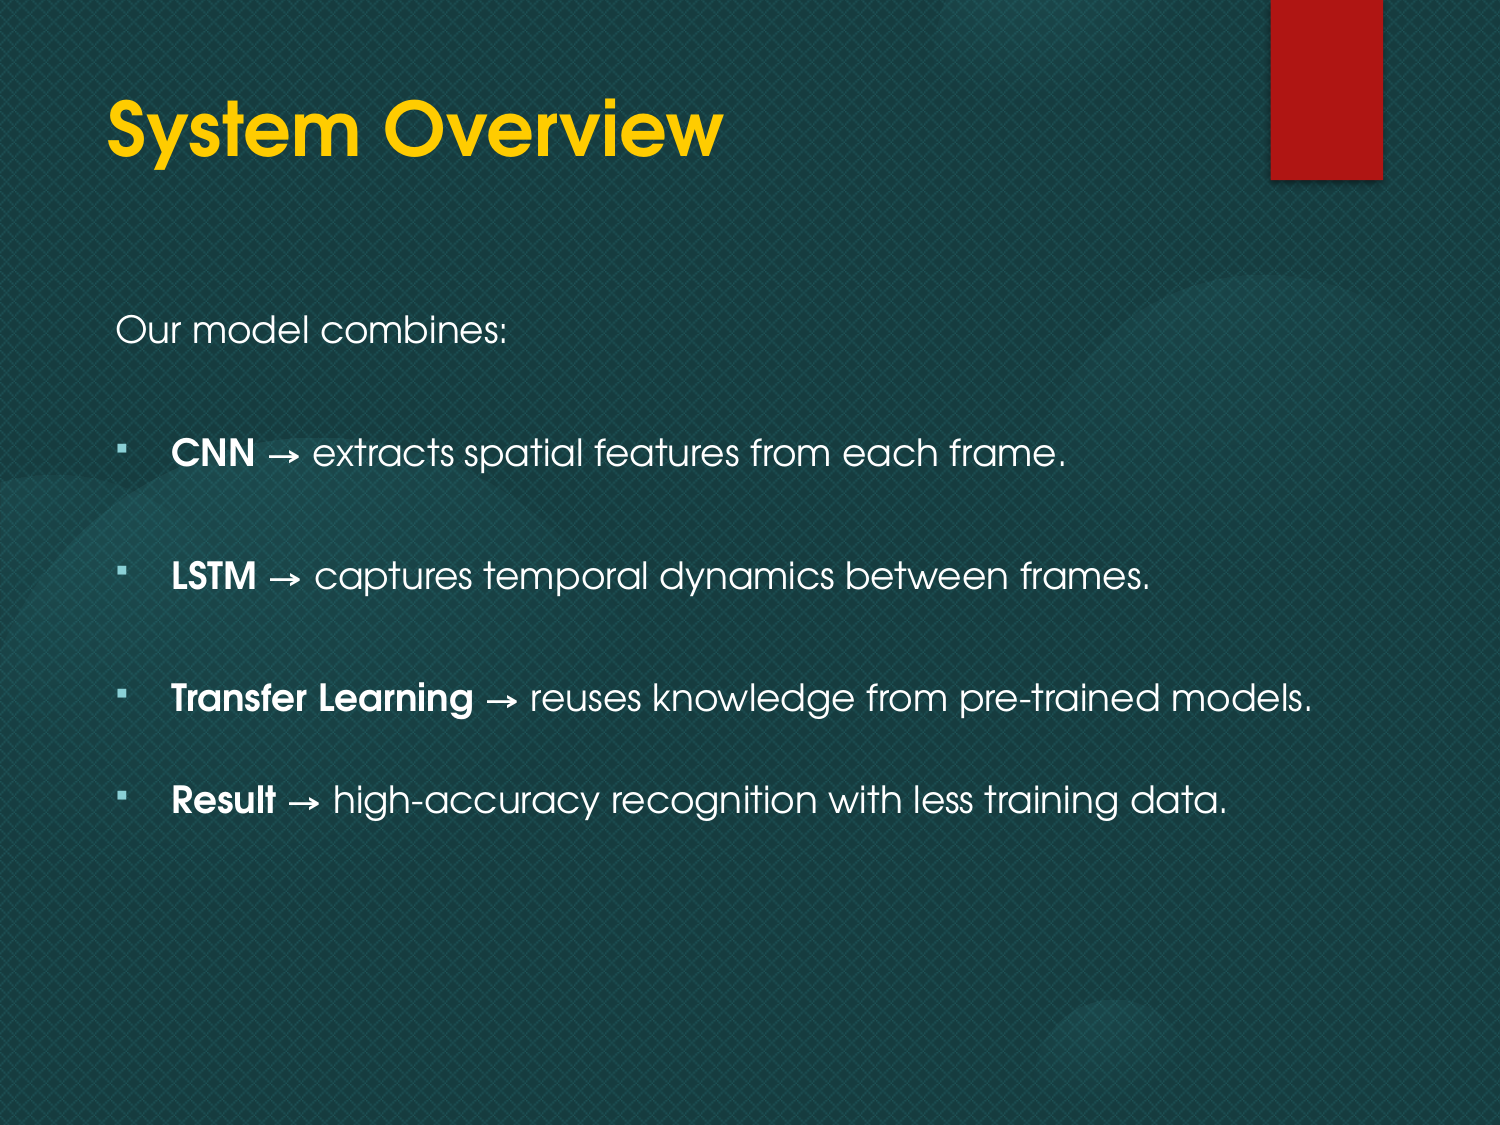

# System Overview
Our model combines:

CNN → extracts spatial features from each frame.

LSTM → captures temporal dynamics between frames.

Transfer Learning → reuses knowledge from pre-trained models.
Result → high-accuracy recognition with less training data.